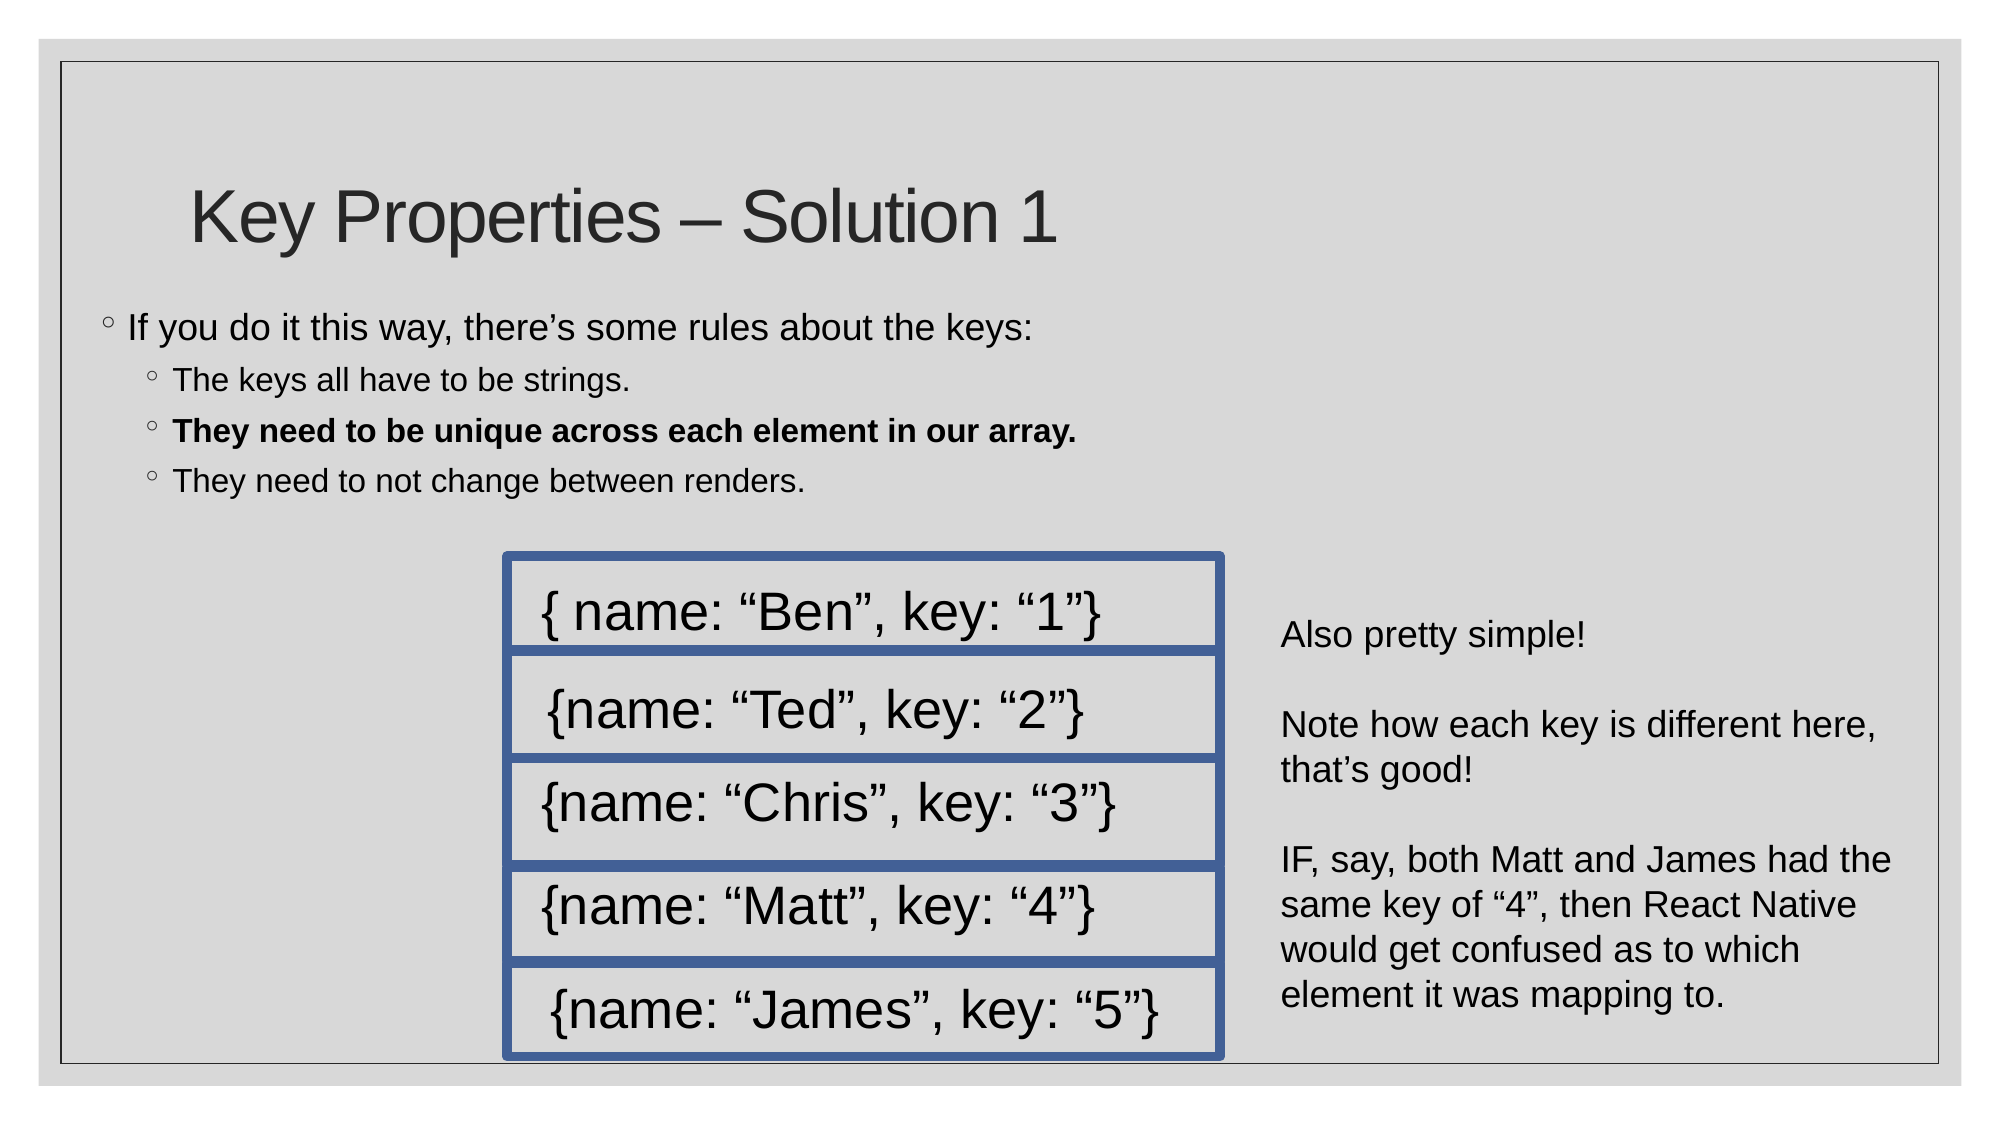

# Key Properties – Solution 1
If you do it this way, there’s some rules about the keys:
The keys all have to be strings.
They need to be unique across each element in our array.
They need to not change between renders.

{ name: “Ben”, key: “1”}
{name: “Ted”, key: “2”}
{name: “Chris”, key: “3”}
{name: “Matt”, key: “4”}
{name: “James”, key: “5”}
Also pretty simple!

Note how each key is different here, that’s good!

IF, say, both Matt and James had the same key of “4”, then React Native would get confused as to which element it was mapping to.